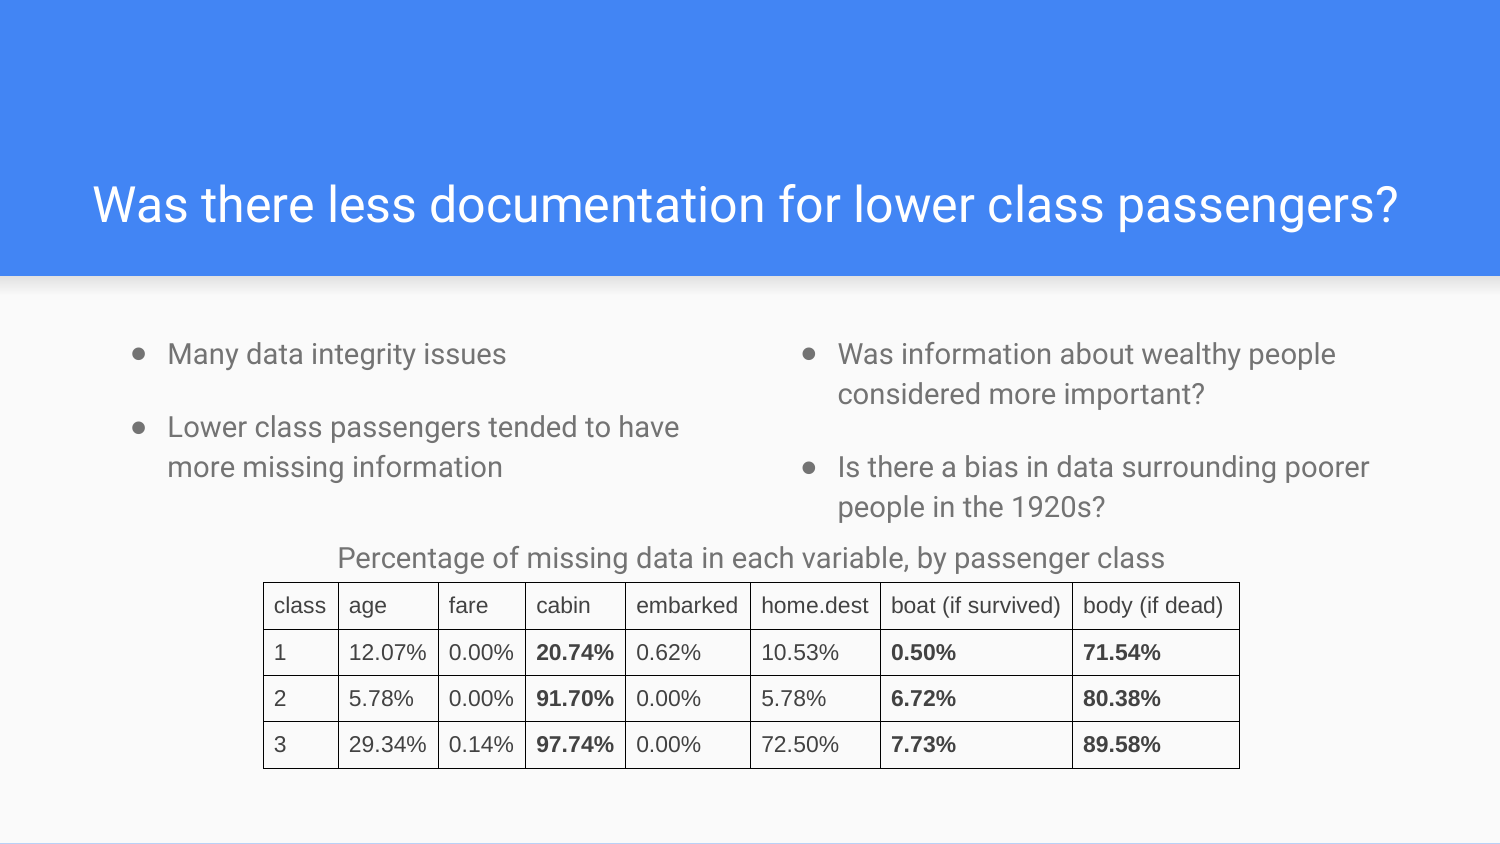

# Was there less documentation for lower class passengers?
Many data integrity issues
Lower class passengers tended to have more missing information
Was information about wealthy people considered more important?
Is there a bias in data surrounding poorer people in the 1920s?
Percentage of missing data in each variable, by passenger class
| class | age | fare | cabin | embarked | home.dest | boat (if survived) | body (if dead) |
| --- | --- | --- | --- | --- | --- | --- | --- |
| 1 | 12.07% | 0.00% | 20.74% | 0.62% | 10.53% | 0.50% | 71.54% |
| 2 | 5.78% | 0.00% | 91.70% | 0.00% | 5.78% | 6.72% | 80.38% |
| 3 | 29.34% | 0.14% | 97.74% | 0.00% | 72.50% | 7.73% | 89.58% |